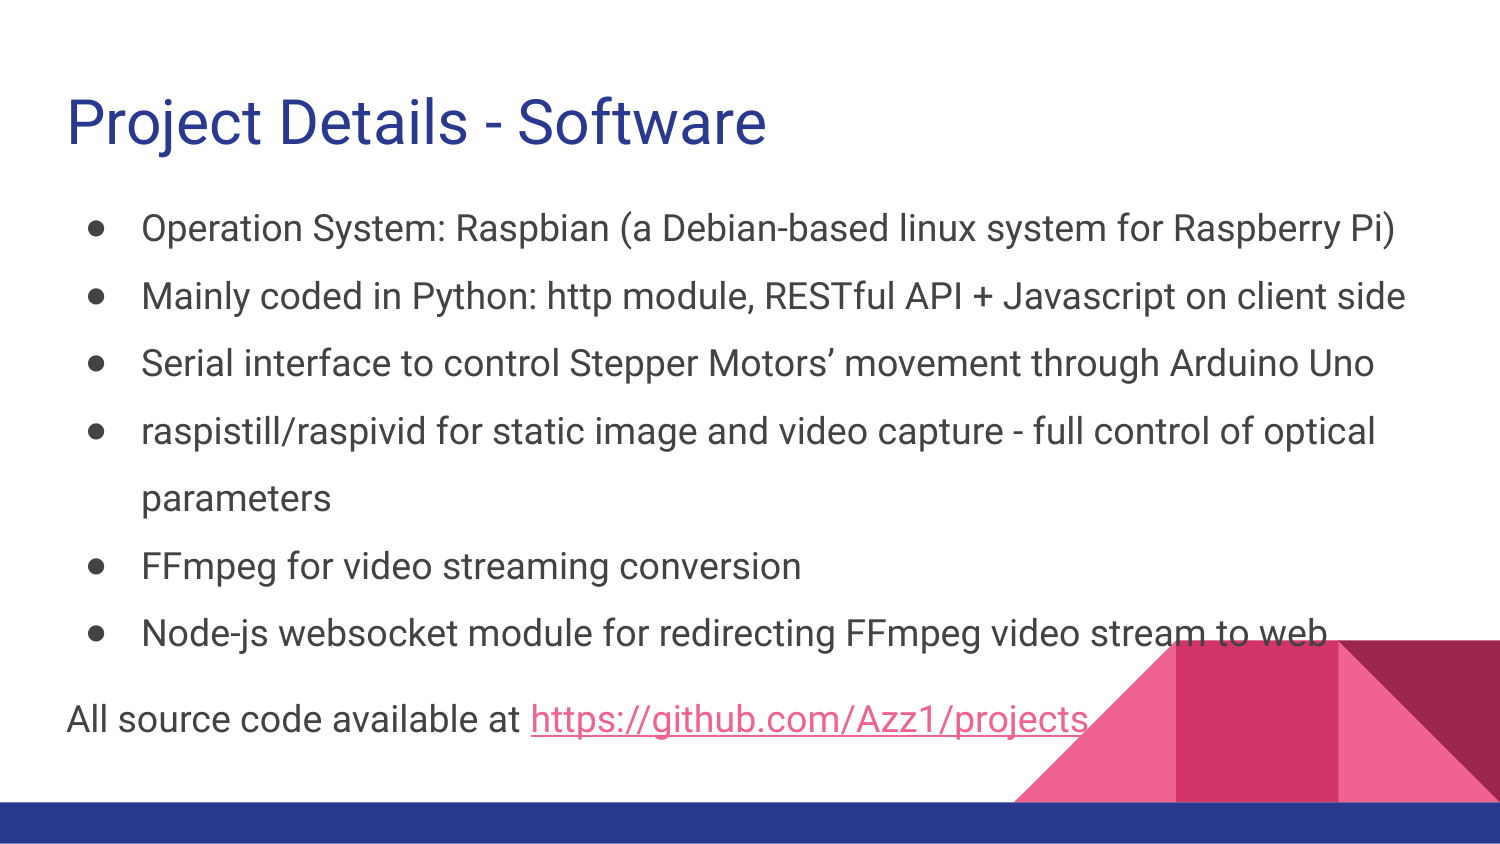

# Project Details - Software
Operation System: Raspbian (a Debian-based linux system for Raspberry Pi)
Mainly coded in Python: http module, RESTful API + Javascript on client side
Serial interface to control Stepper Motors’ movement through Arduino Uno
raspistill/raspivid for static image and video capture - full control of optical parameters
FFmpeg for video streaming conversion
Node-js websocket module for redirecting FFmpeg video stream to web
All source code available at https://github.com/Azz1/projects